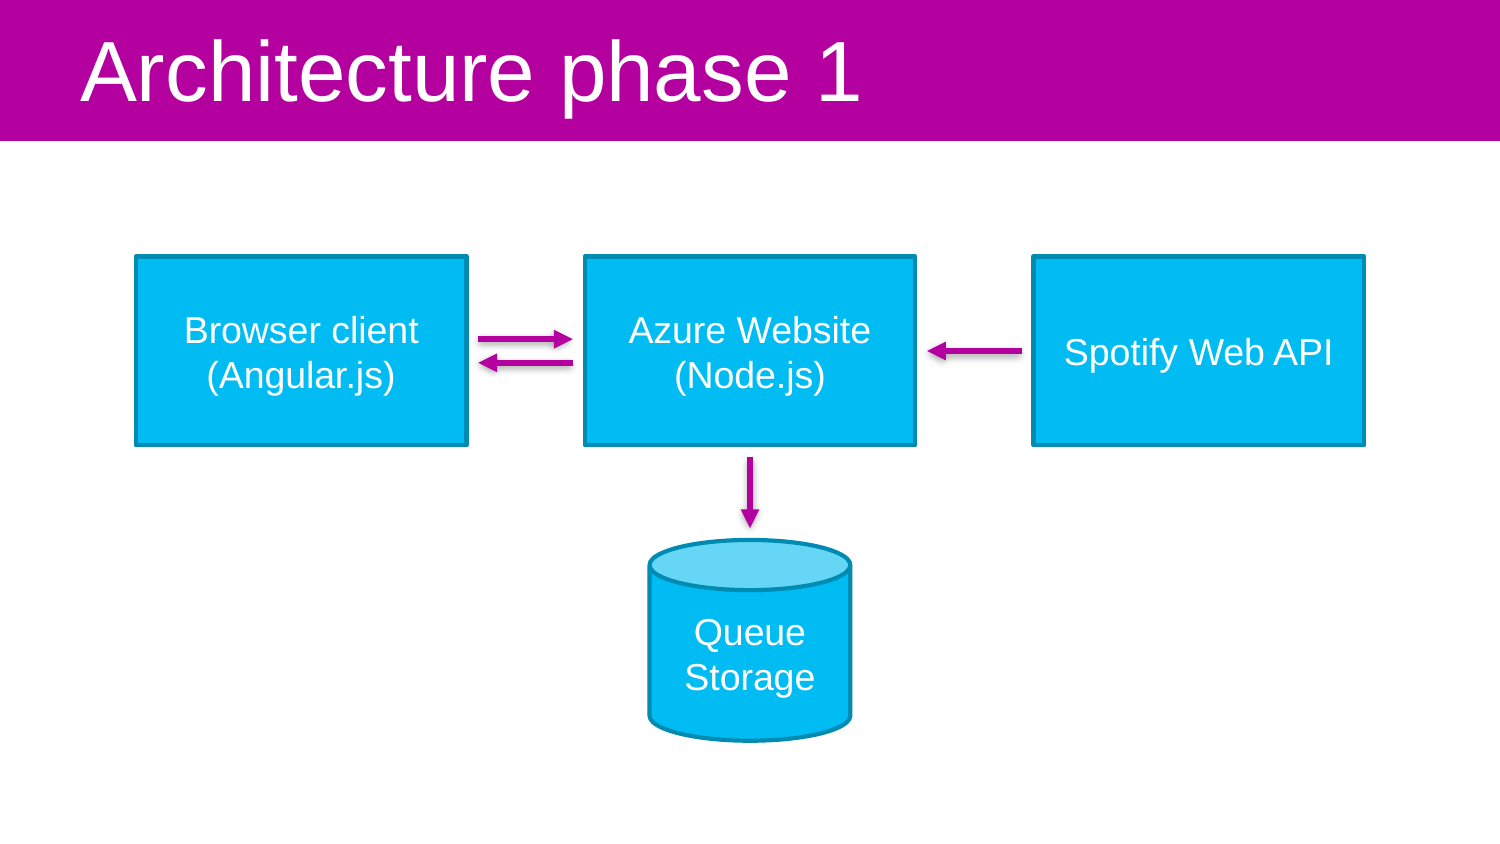

# Architecture phase 1
Browser client
(Angular.js)
Azure Website
(Node.js)
Spotify Web API
Queue Storage